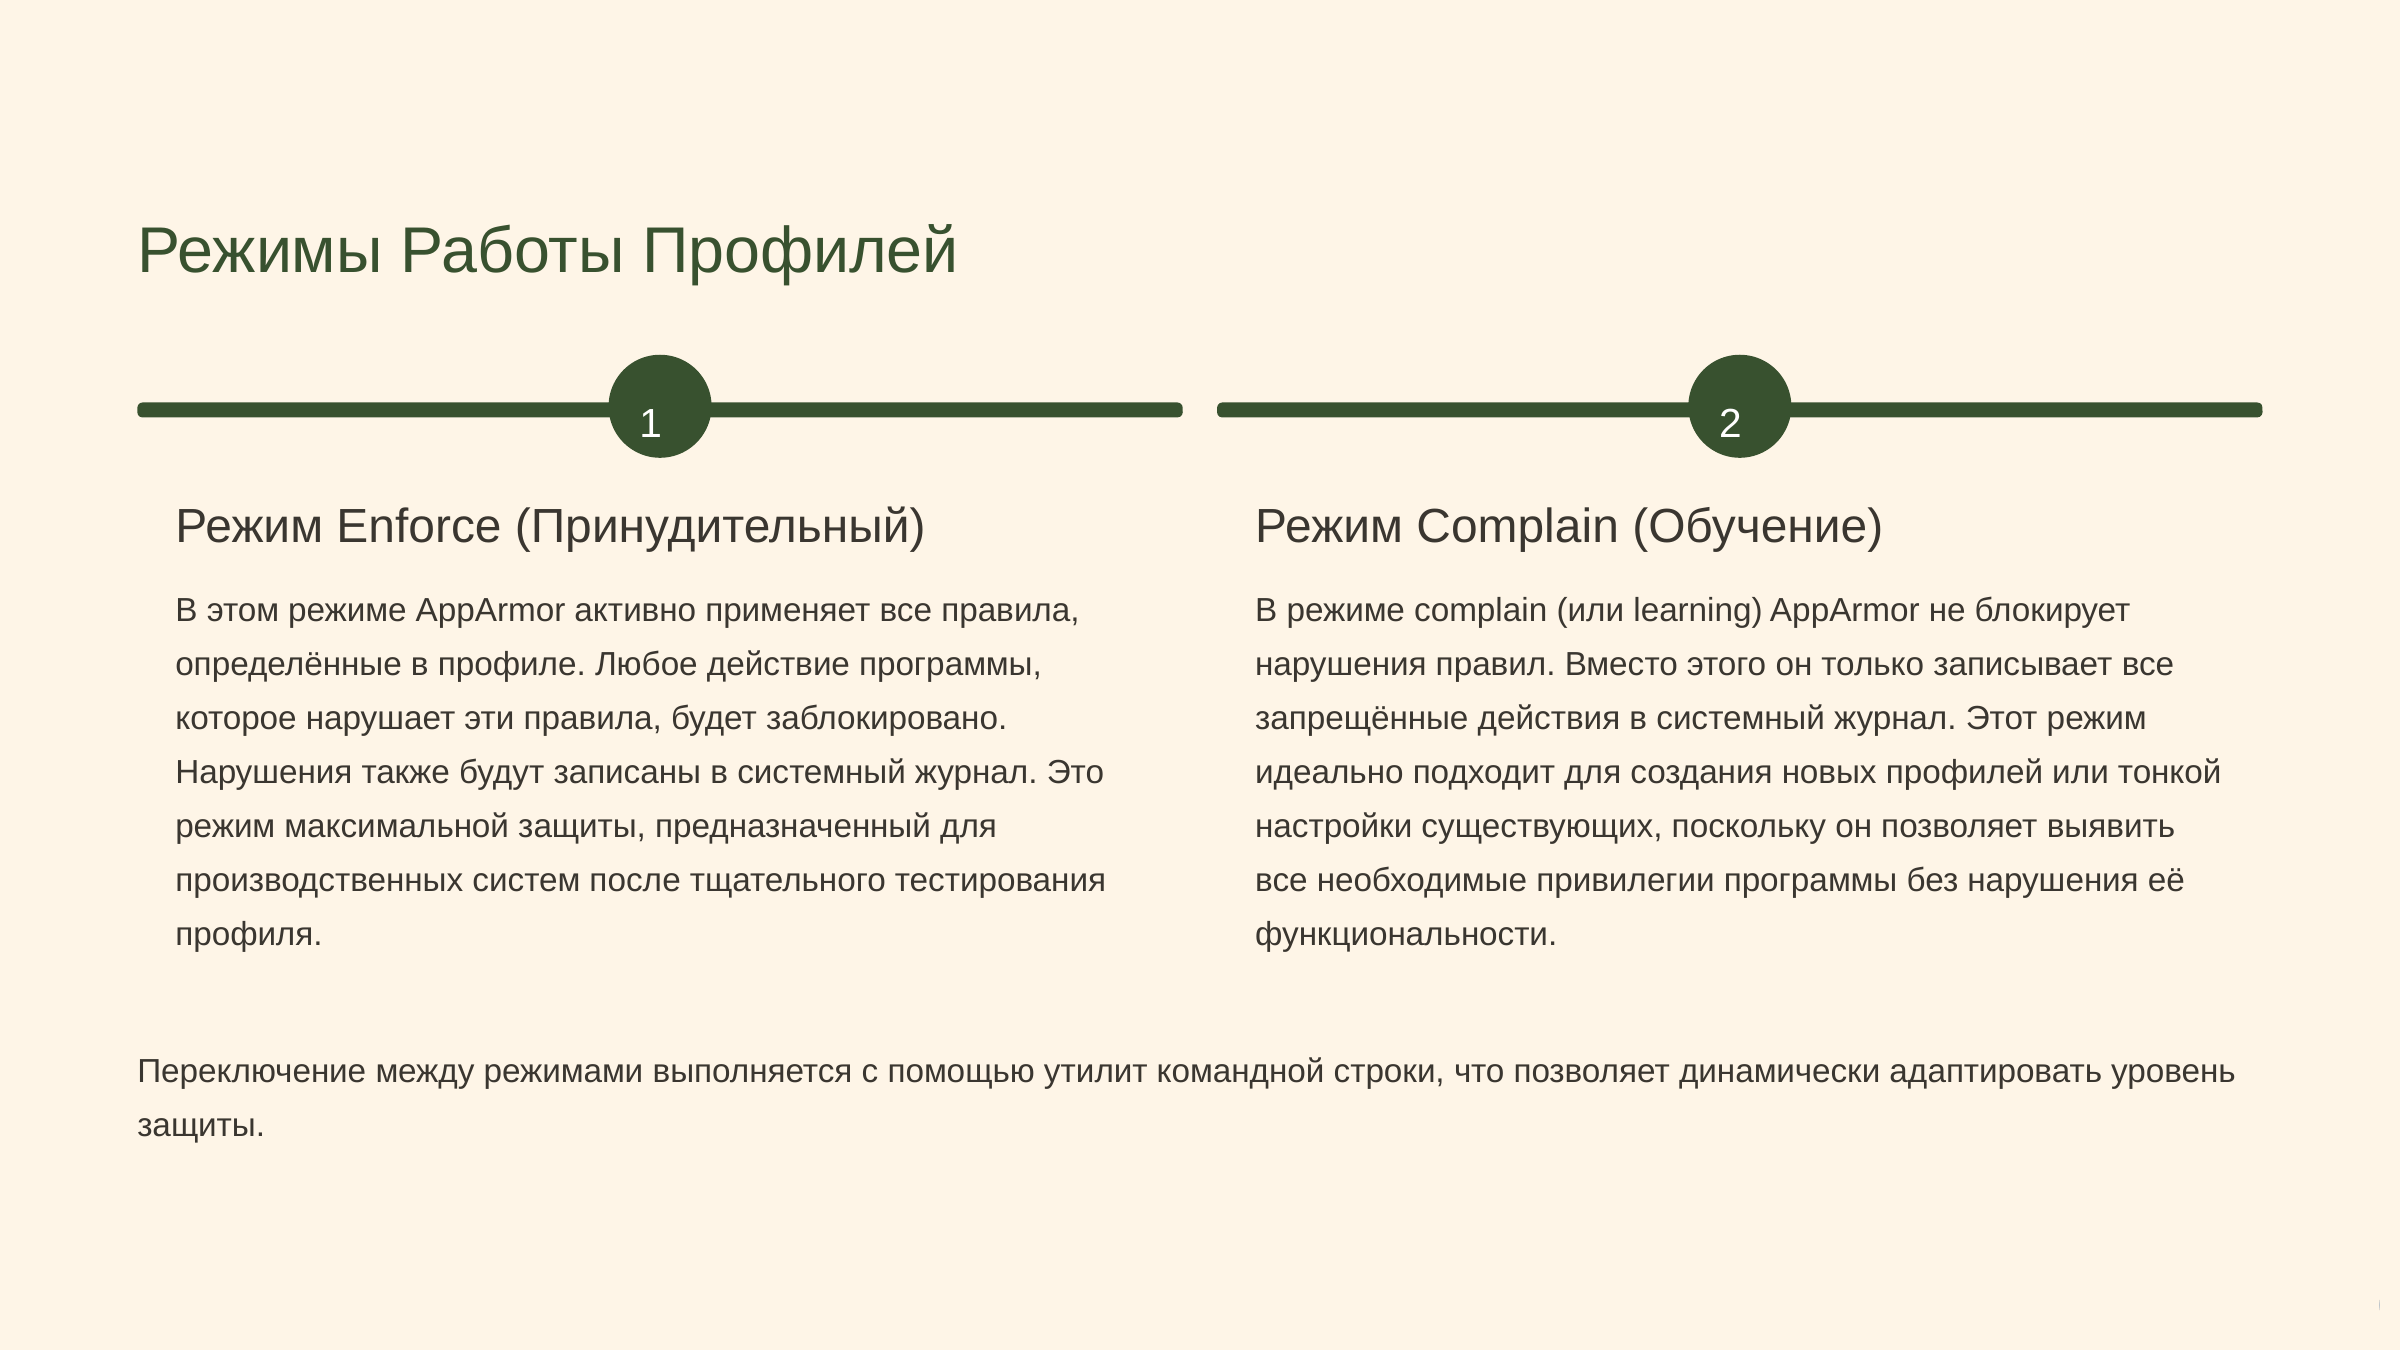

Режимы Работы Профилей

1
2

Режим Enforce (Принудительный)
Режим Complain (Обучение)
В этом режиме AppArmor активно применяет все правила, определённые в профиле. Любое действие программы, которое нарушает эти правила, будет заблокировано. Нарушения также будут записаны в системный журнал. Это режим максимальной защиты, предназначенный для производственных систем после тщательного тестирования профиля.
В режиме complain (или learning) AppArmor не блокирует нарушения правил. Вместо этого он только записывает все запрещённые действия в системный журнал. Этот режим идеально подходит для создания новых профилей или тонкой настройки существующих, поскольку он позволяет выявить все необходимые привилегии программы без нарушения её функциональности.
Переключение между режимами выполняется с помощью утилит командной строки, что позволяет динамически адаптировать уровень защиты.